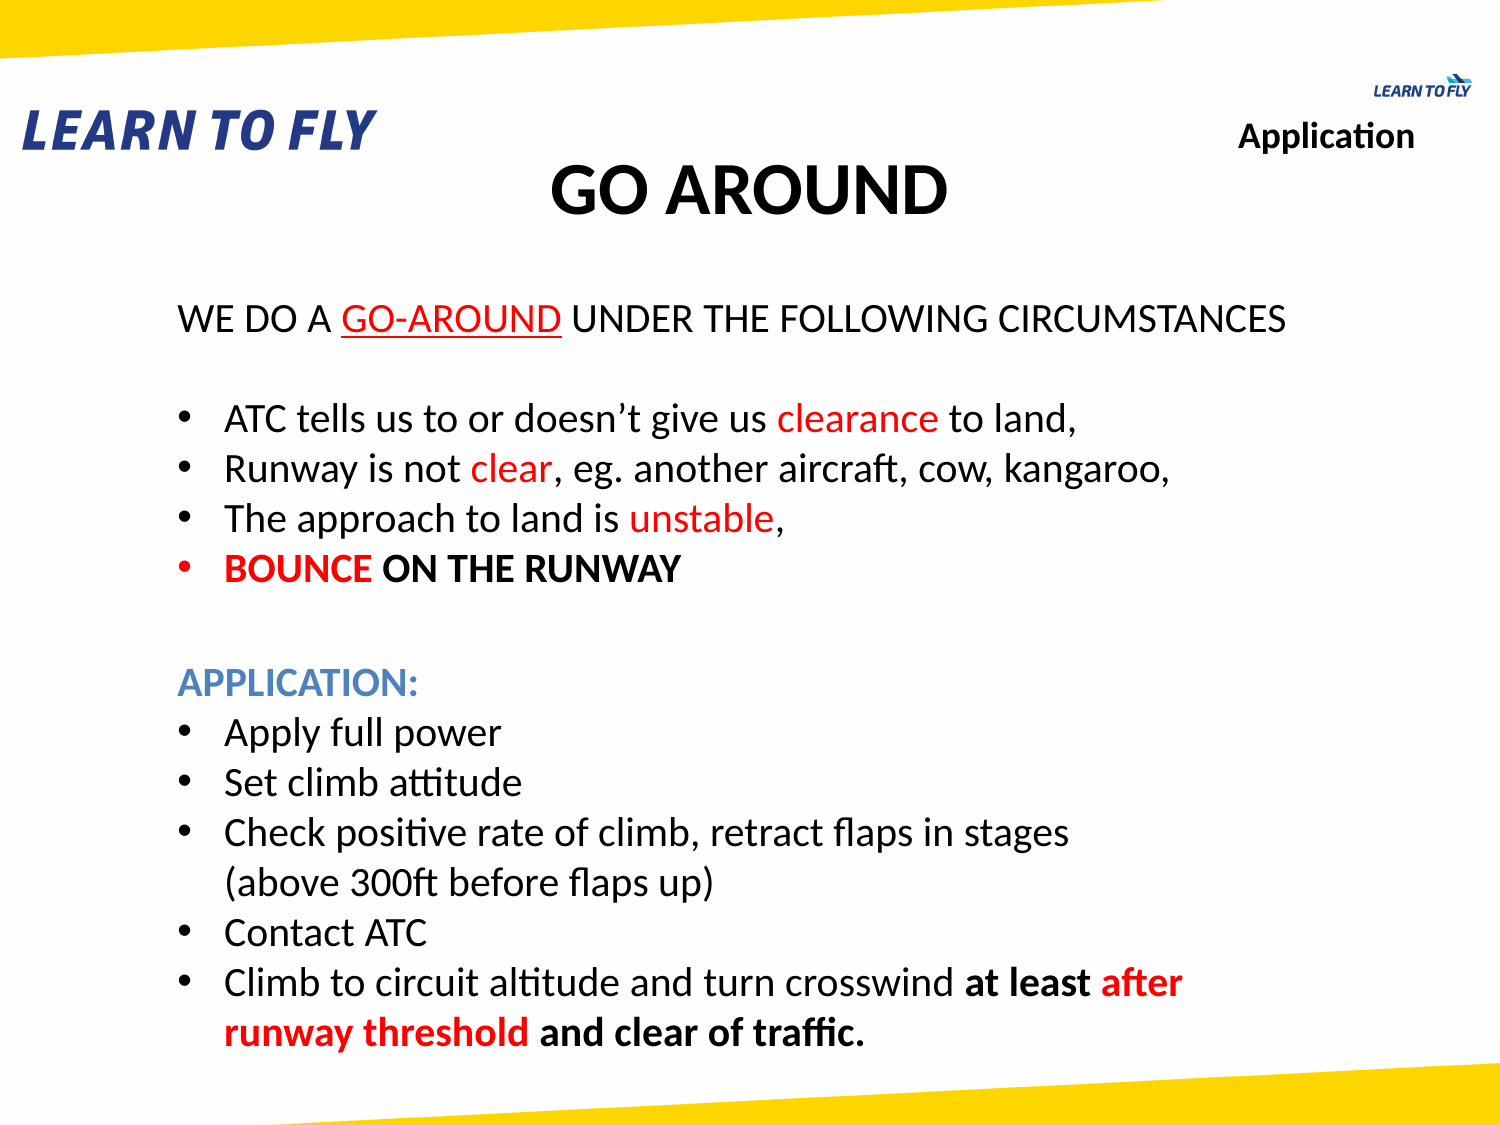

Application
GO AROUND
WE DO A GO-AROUND UNDER THE FOLLOWING CIRCUMSTANCES

ATC tells us to or doesn’t give us clearance to land,
Runway is not clear, eg. another aircraft, cow, kangaroo,
The approach to land is unstable,
BOUNCE ON THE RUNWAY
APPLICATION:
Apply full power
Set climb attitude
Check positive rate of climb, retract flaps in stages
(above 300ft before flaps up)
Contact ATC
Climb to circuit altitude and turn crosswind at least after runway threshold and clear of traffic.